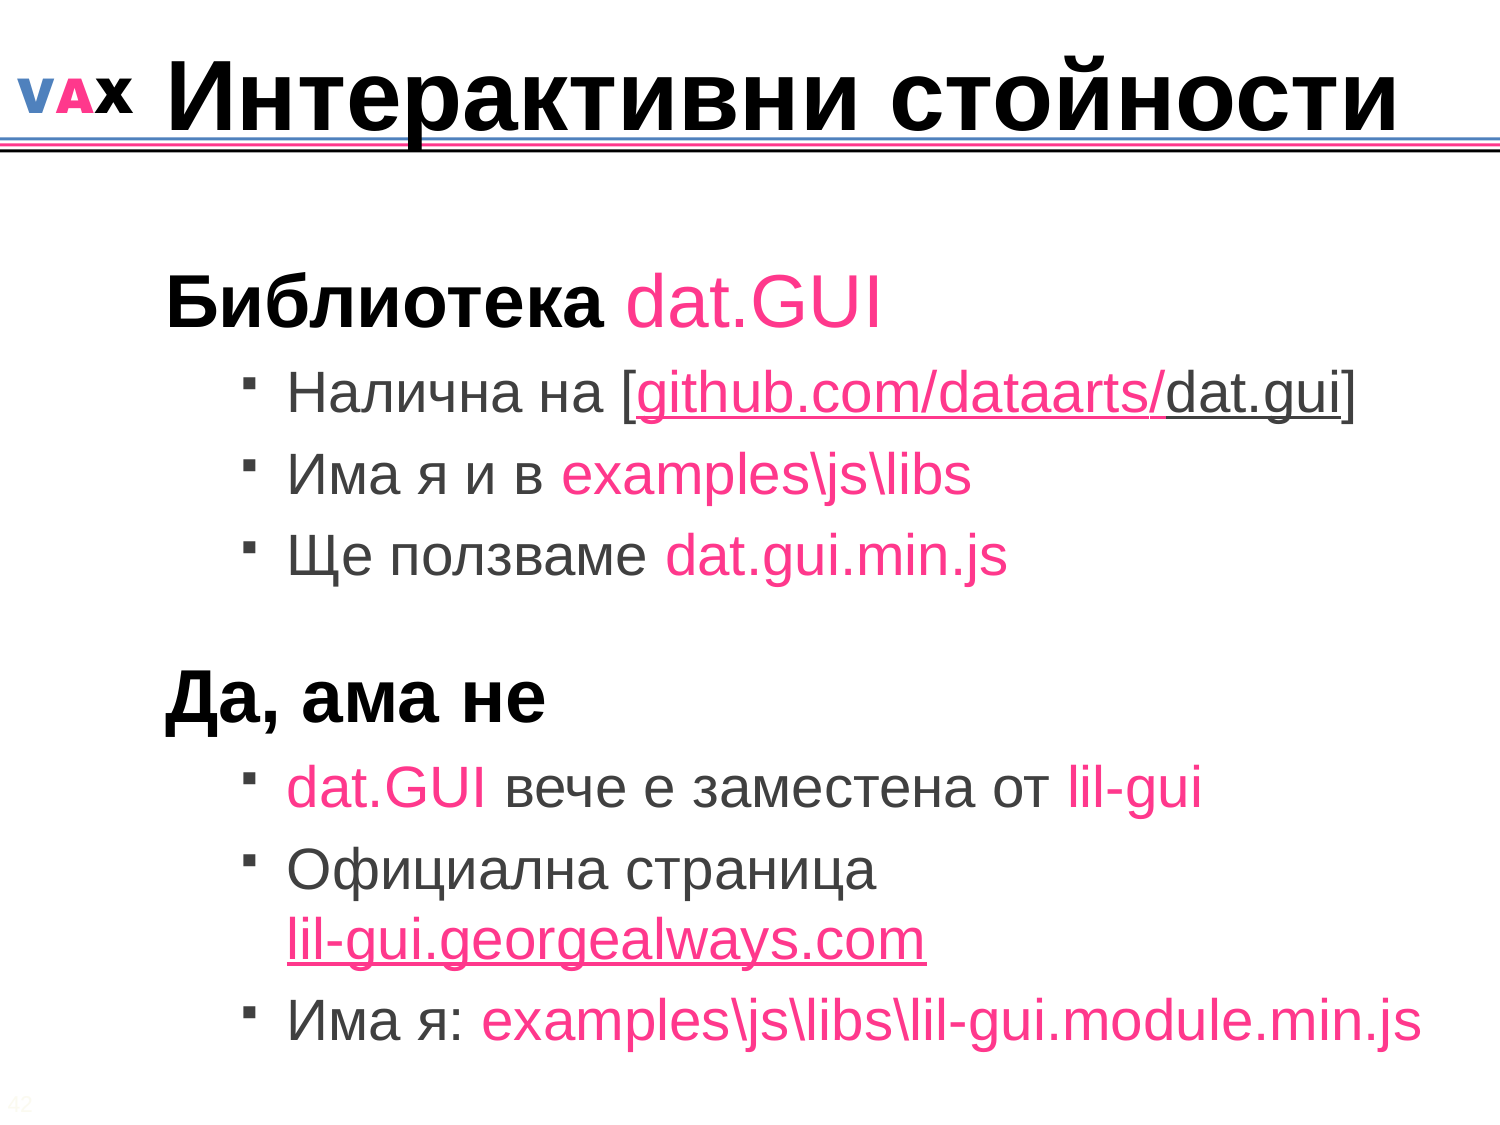

# Интерактивни стойности
Библиотека dat.GUI
Налична на [github.com/dataarts/dat.gui]
Има я и в examples\js\libs
Ще ползваме dat.gui.min.js
Да, ама не
dat.GUI вече е заместена от lil-gui
Официална страница lil-gui.georgealways.com
Има я: examples\js\libs\lil-gui.module.min.js